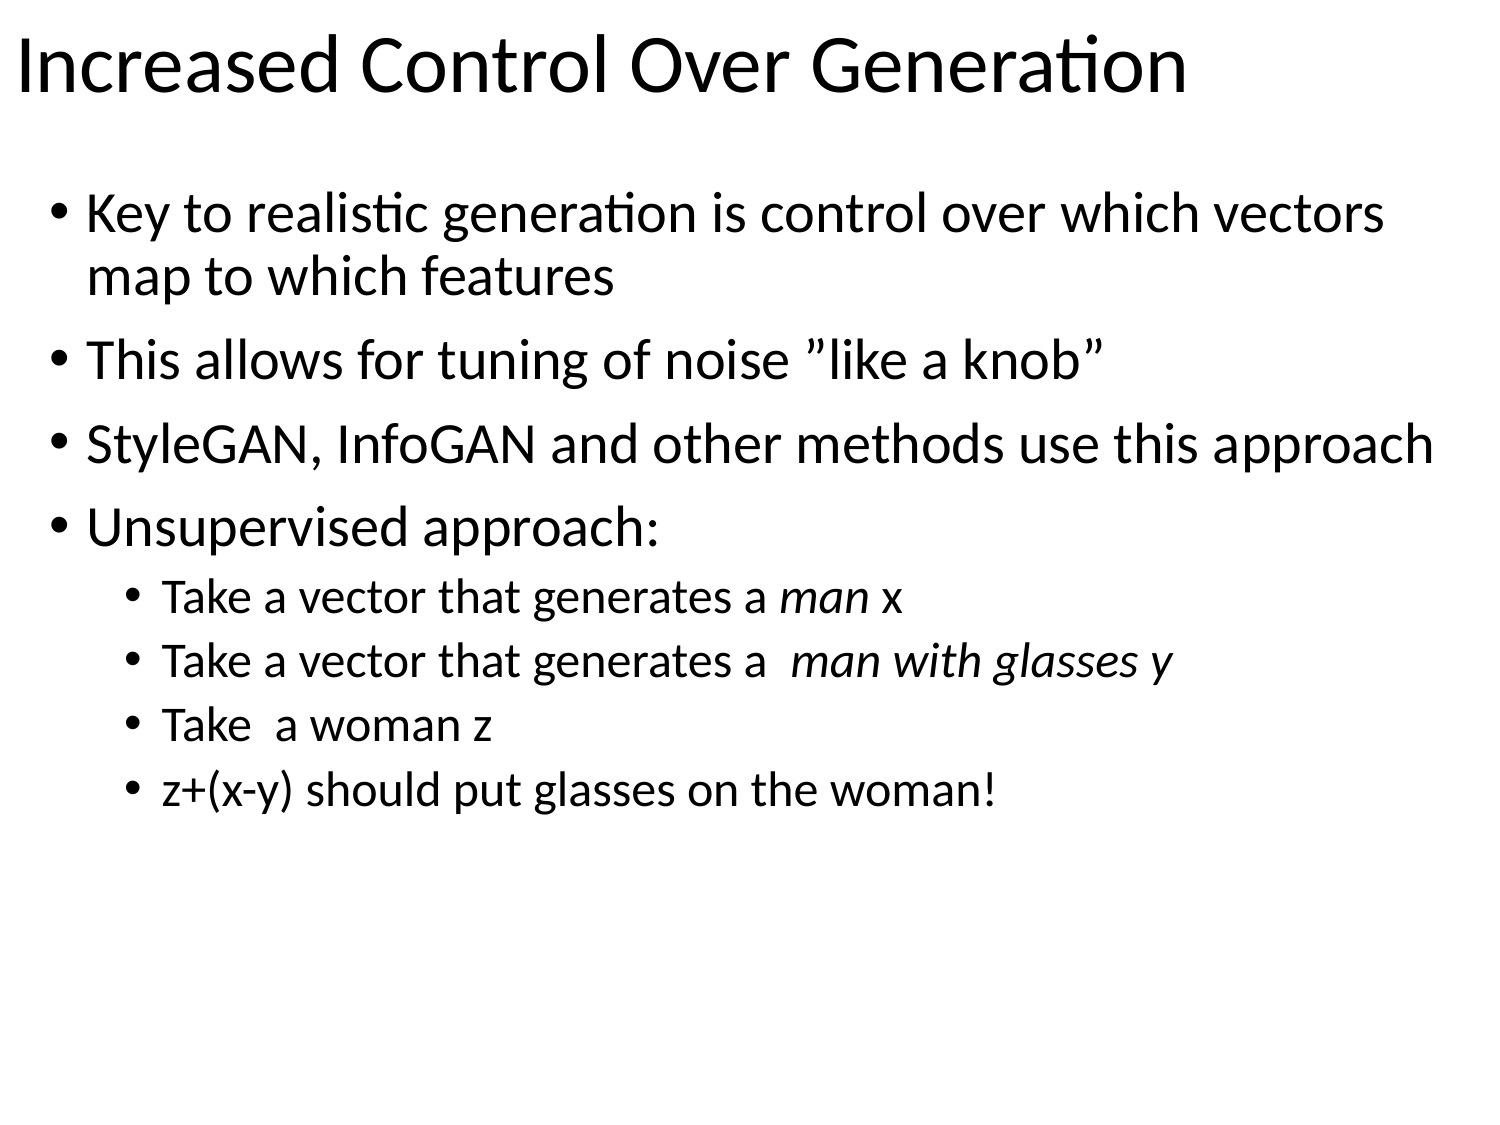

# Increased Control Over Generation
Key to realistic generation is control over which vectors map to which features
This allows for tuning of noise ”like a knob”
StyleGAN, InfoGAN and other methods use this approach
Unsupervised approach:
Take a vector that generates a man x
Take a vector that generates a  man with glasses y
Take  a woman z
z+(x-y) should put glasses on the woman!